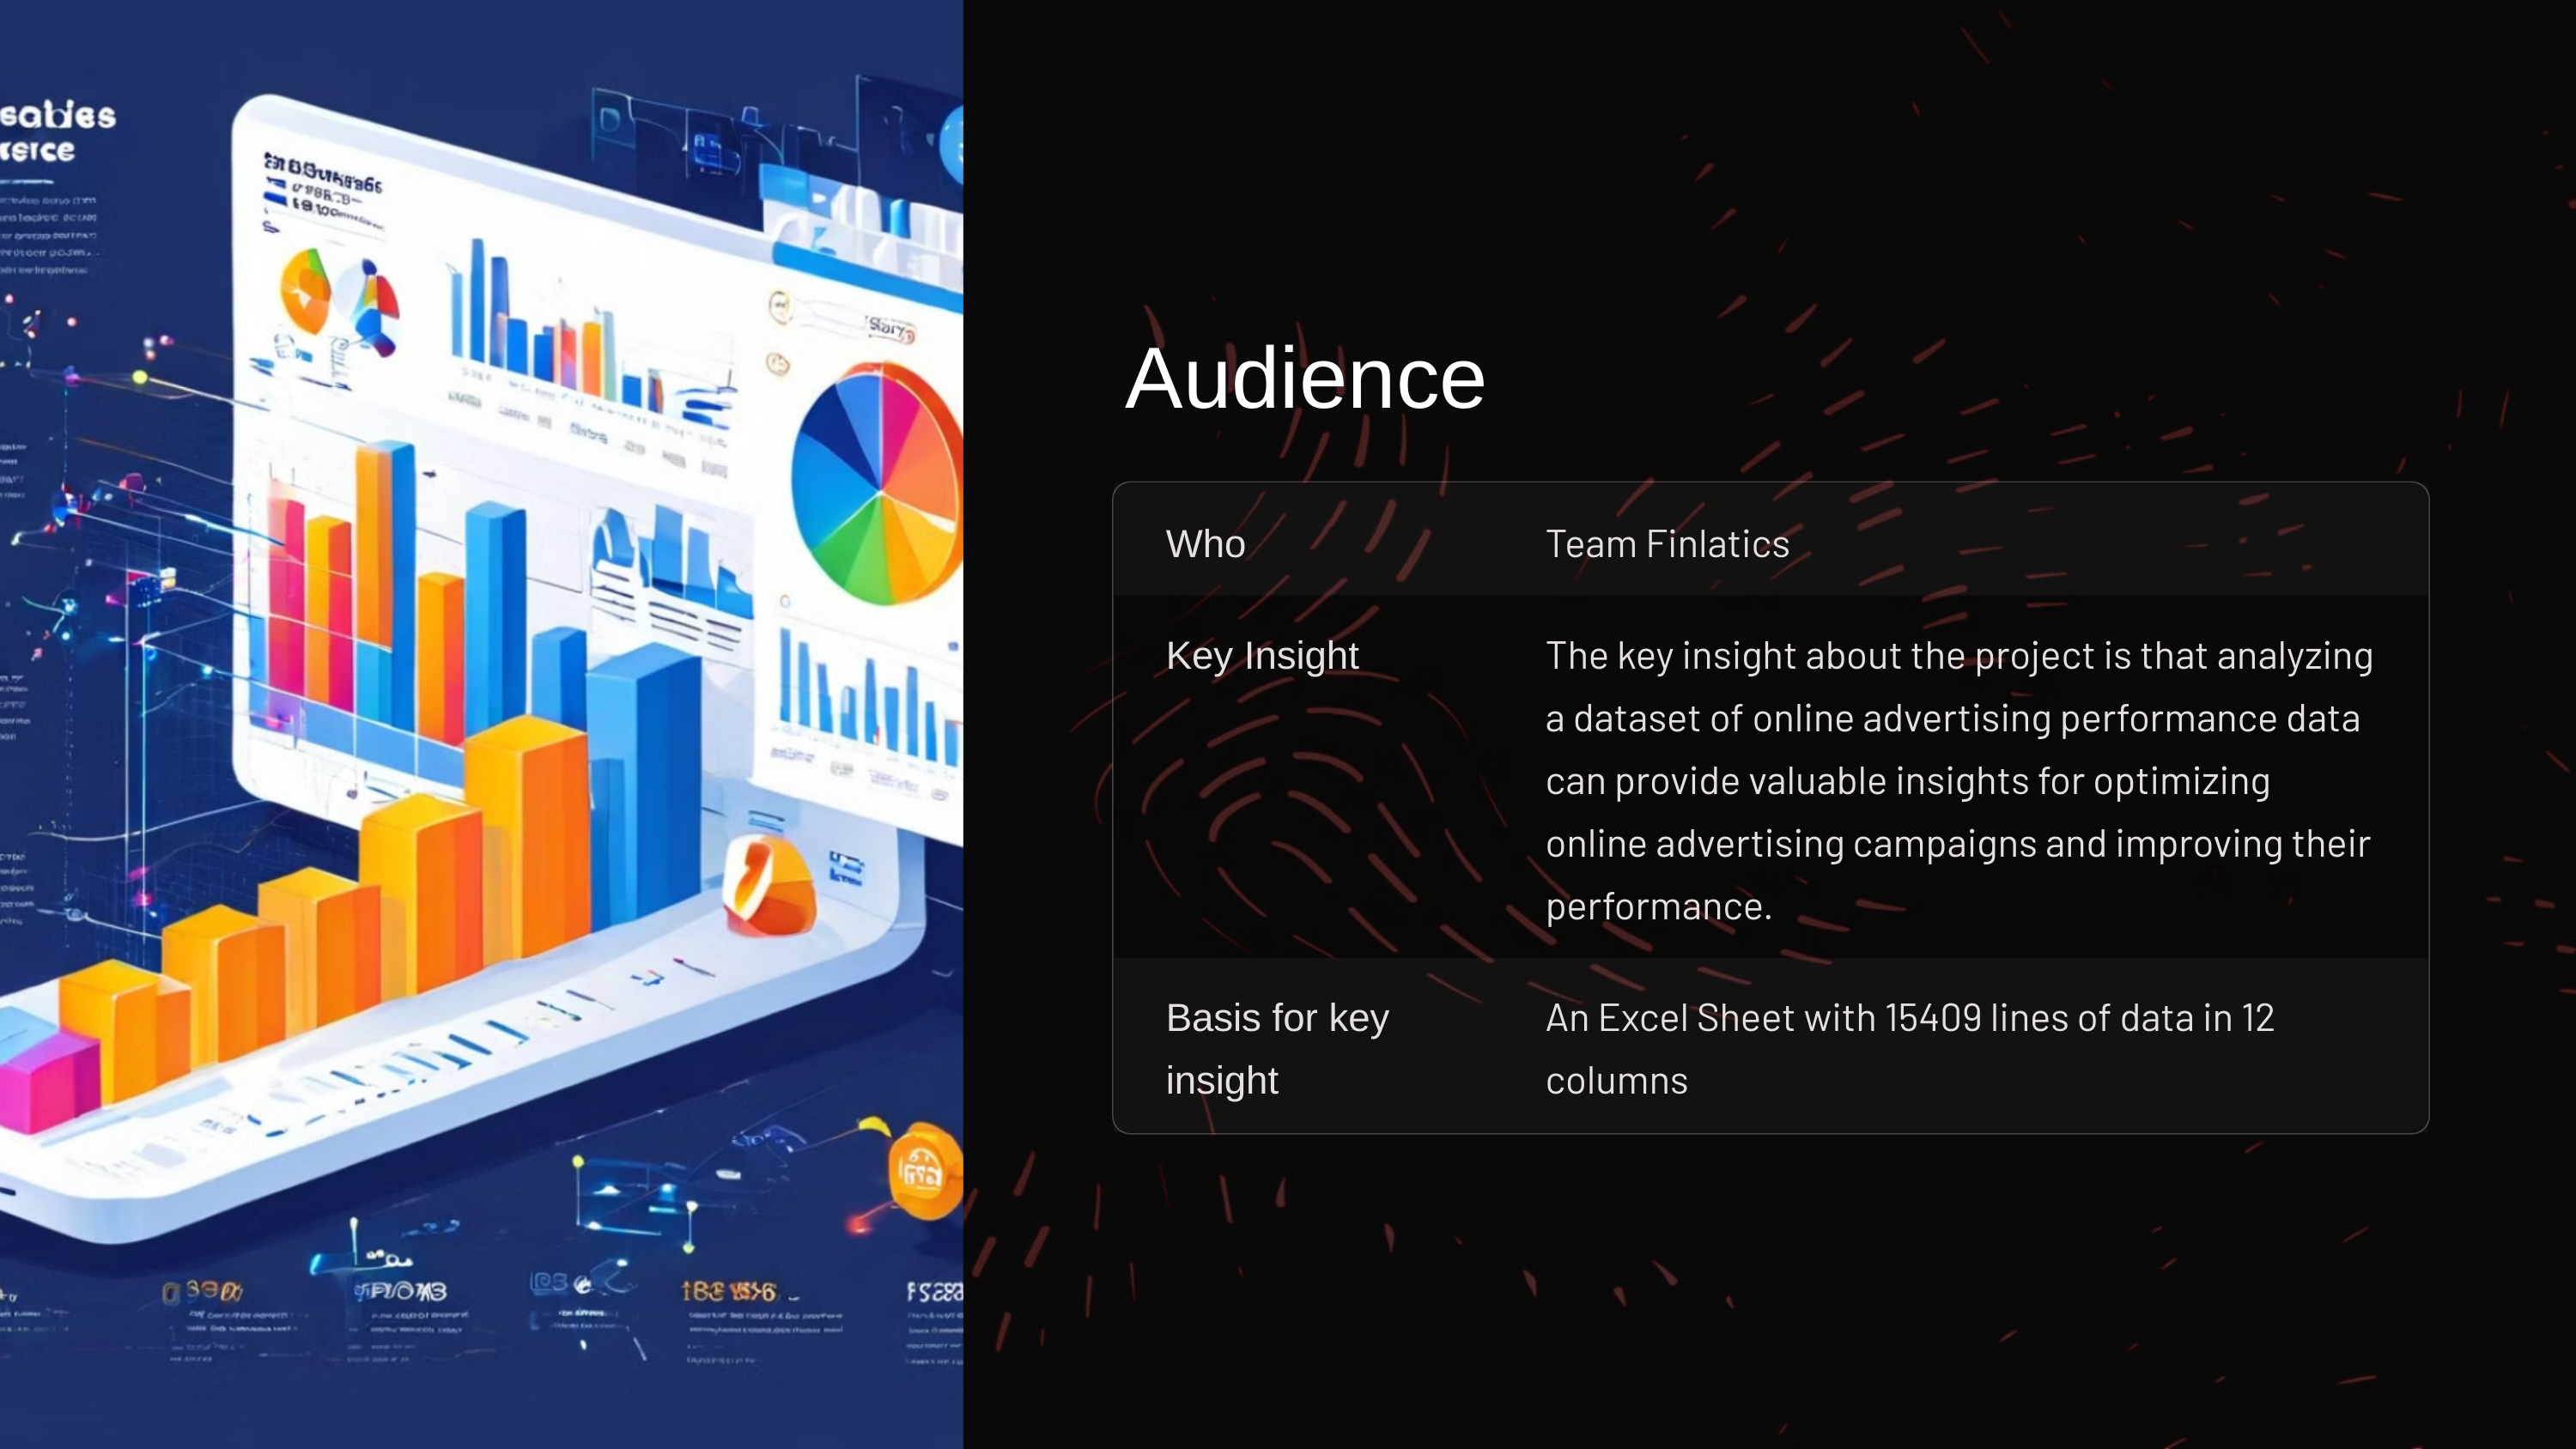

Audience

Who
Team Finlatics

Key Insight
The key insight about the project is that analyzing a dataset of online advertising performance data can provide valuable insights for optimizing online advertising campaigns and improving their performance.

Basis for key insight
An Excel Sheet with 15409 lines of data in 12 columns